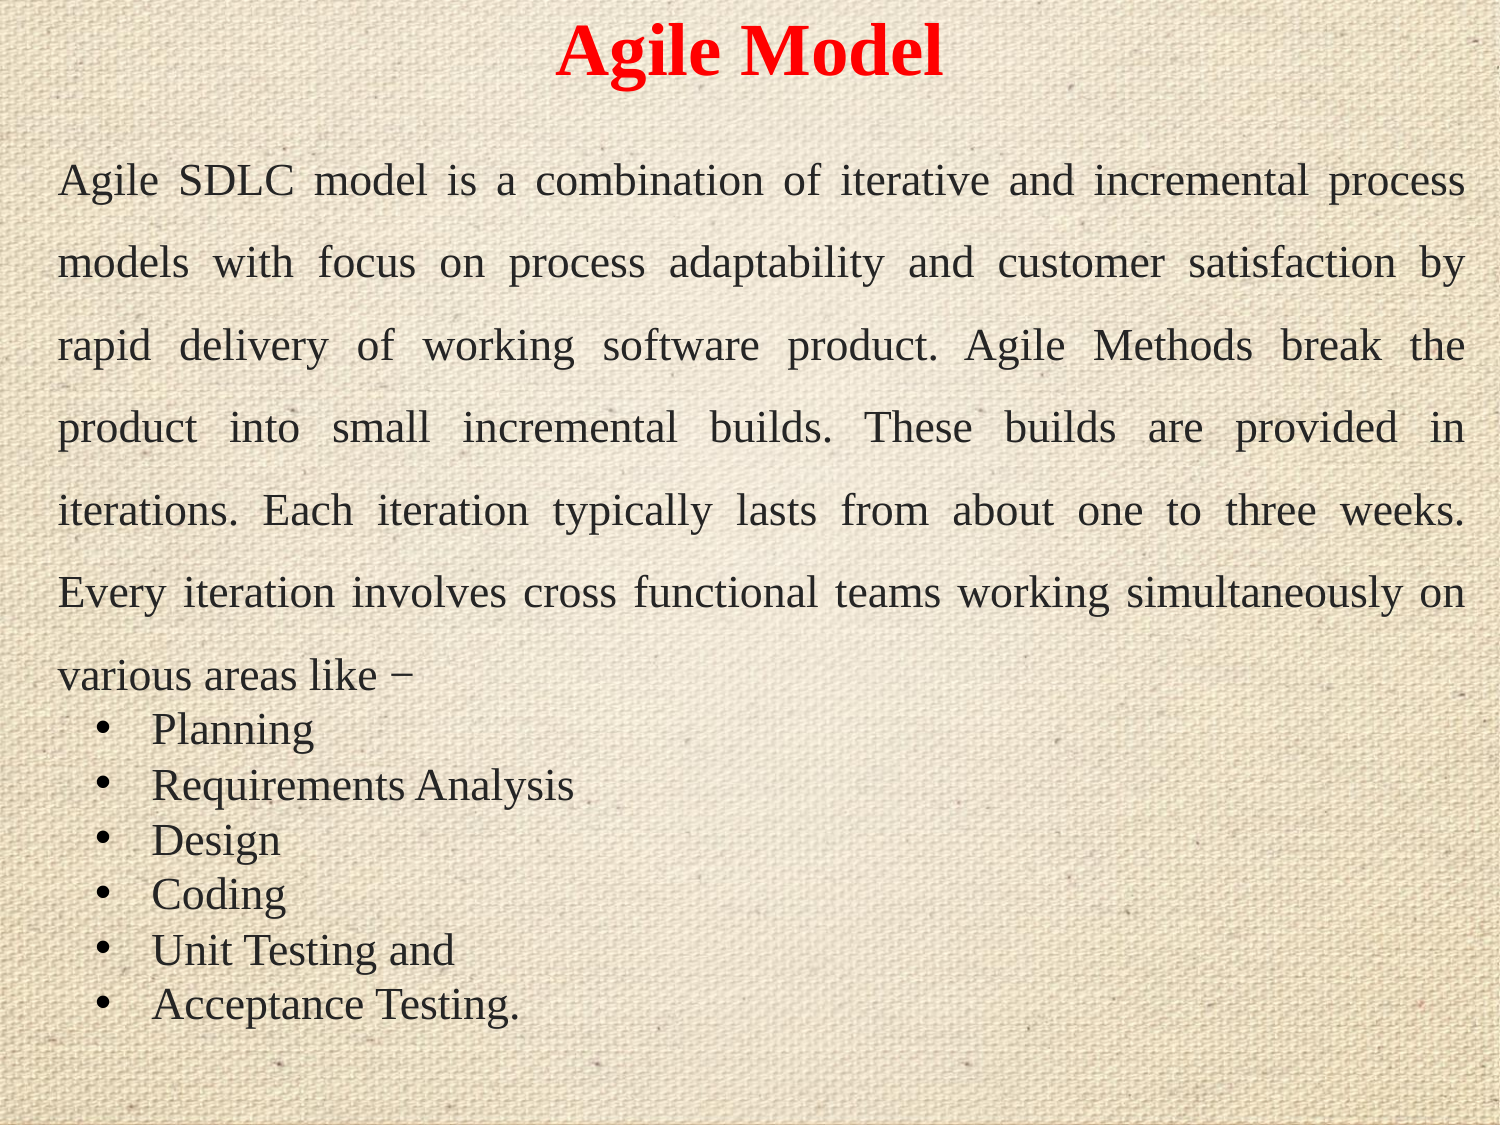

# Agile Model
Agile SDLC model is a combination of iterative and incremental process models with focus on process adaptability and customer satisfaction by rapid delivery of working software product. Agile Methods break the product into small incremental builds. These builds are provided in iterations. Each iteration typically lasts from about one to three weeks. Every iteration involves cross functional teams working simultaneously on various areas like −
Planning
Requirements Analysis
Design
Coding
Unit Testing and
Acceptance Testing.